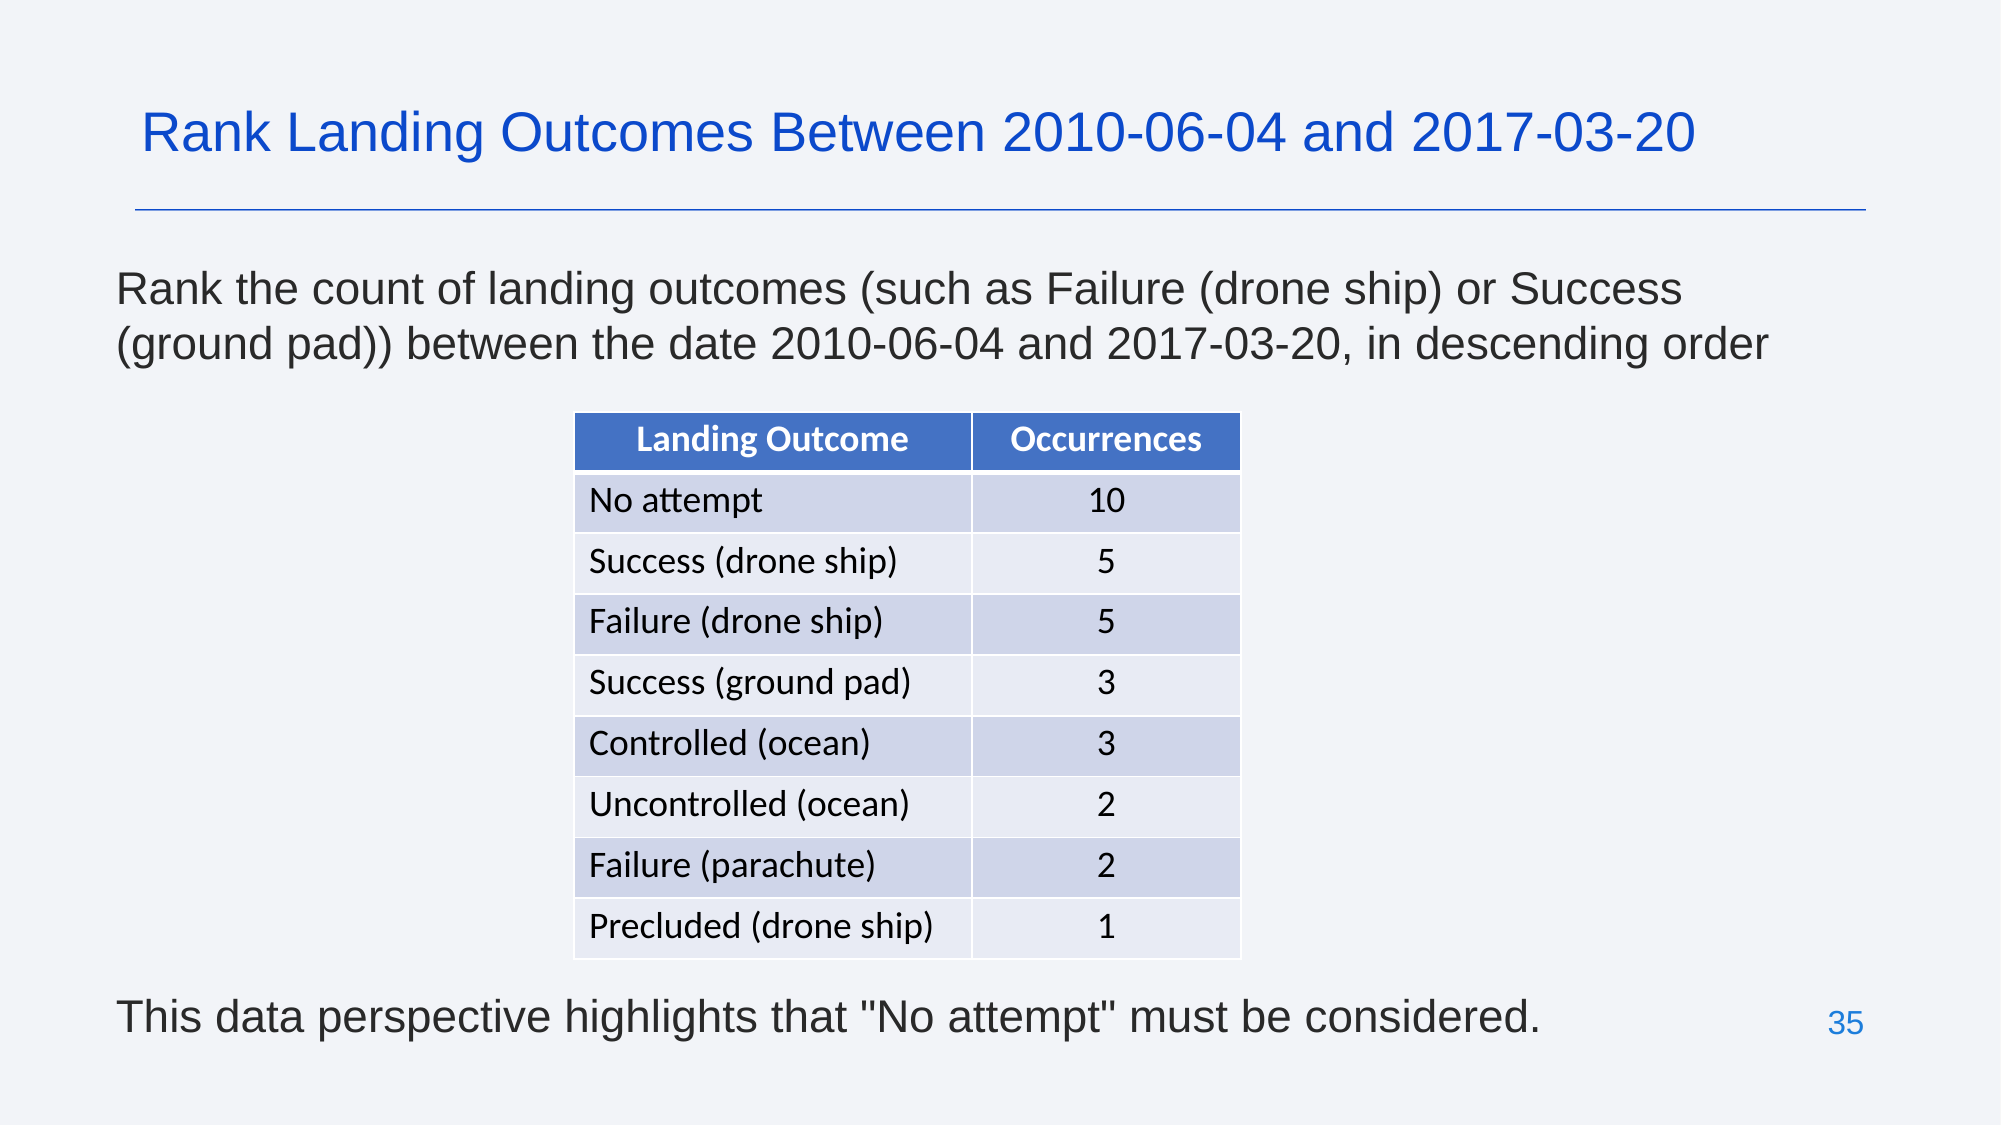

Rank Landing Outcomes Between 2010-06-04 and 2017-03-20
Rank the count of landing outcomes (such as Failure (drone ship) or Success (ground pad)) between the date 2010-06-04 and 2017-03-20, in descending order

This data perspective highlights that "No attempt" must be considered.
| Landing Outcome | Occurrences |
| --- | --- |
| No attempt | 10 |
| Success (drone ship) | 5 |
| Failure (drone ship) | 5 |
| Success (ground pad) | 3 |
| Controlled (ocean) | 3 |
| Uncontrolled (ocean) | 2 |
| Failure (parachute) | 2 |
| Precluded (drone ship) | 1 |
35